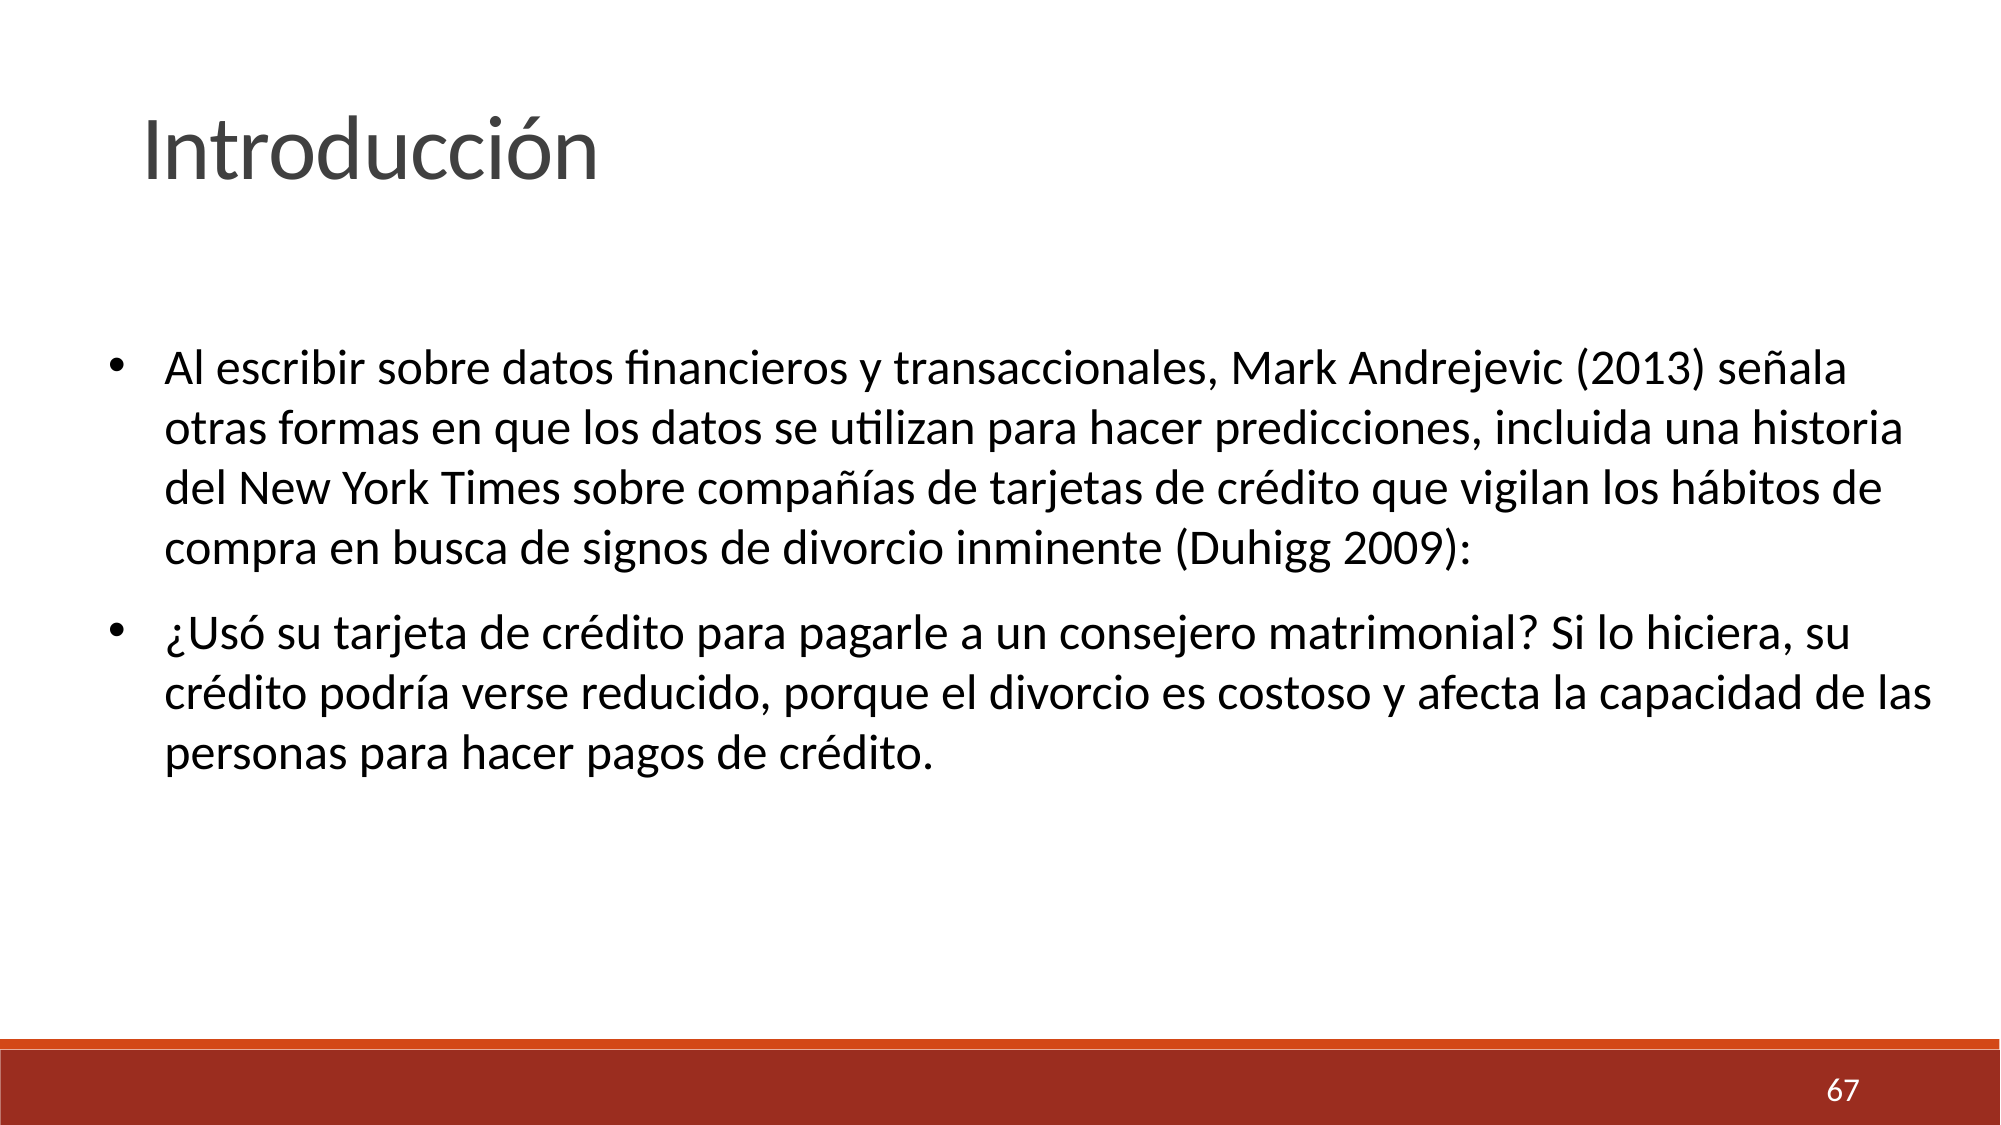

Introducción
Al escribir sobre datos financieros y transaccionales, Mark Andrejevic (2013) señala otras formas en que los datos se utilizan para hacer predicciones, incluida una historia del New York Times sobre compañías de tarjetas de crédito que vigilan los hábitos de compra en busca de signos de divorcio inminente (Duhigg 2009):
¿Usó su tarjeta de crédito para pagarle a un consejero matrimonial? Si lo hiciera, su crédito podría verse reducido, porque el divorcio es costoso y afecta la capacidad de las personas para hacer pagos de crédito.
67